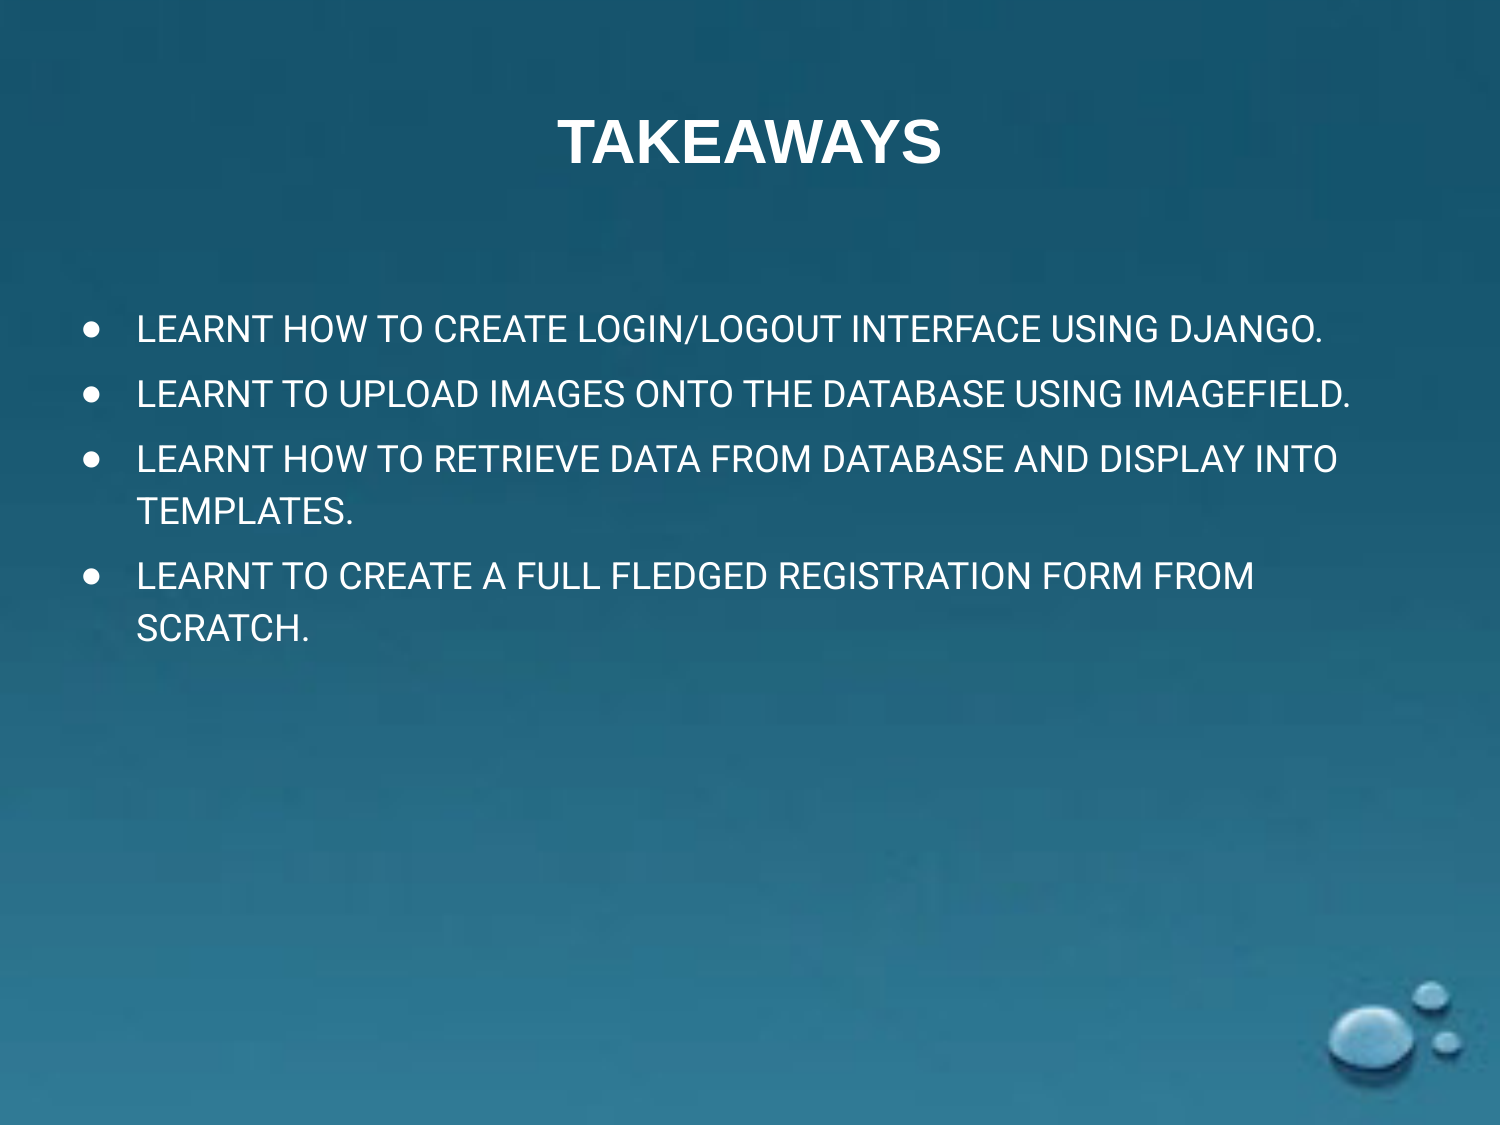

# TAKEAWAYS
LEARNT HOW TO CREATE LOGIN/LOGOUT INTERFACE USING DJANGO.
LEARNT TO UPLOAD IMAGES ONTO THE DATABASE USING IMAGEFIELD.
LEARNT HOW TO RETRIEVE DATA FROM DATABASE AND DISPLAY INTO TEMPLATES.
LEARNT TO CREATE A FULL FLEDGED REGISTRATION FORM FROM SCRATCH.